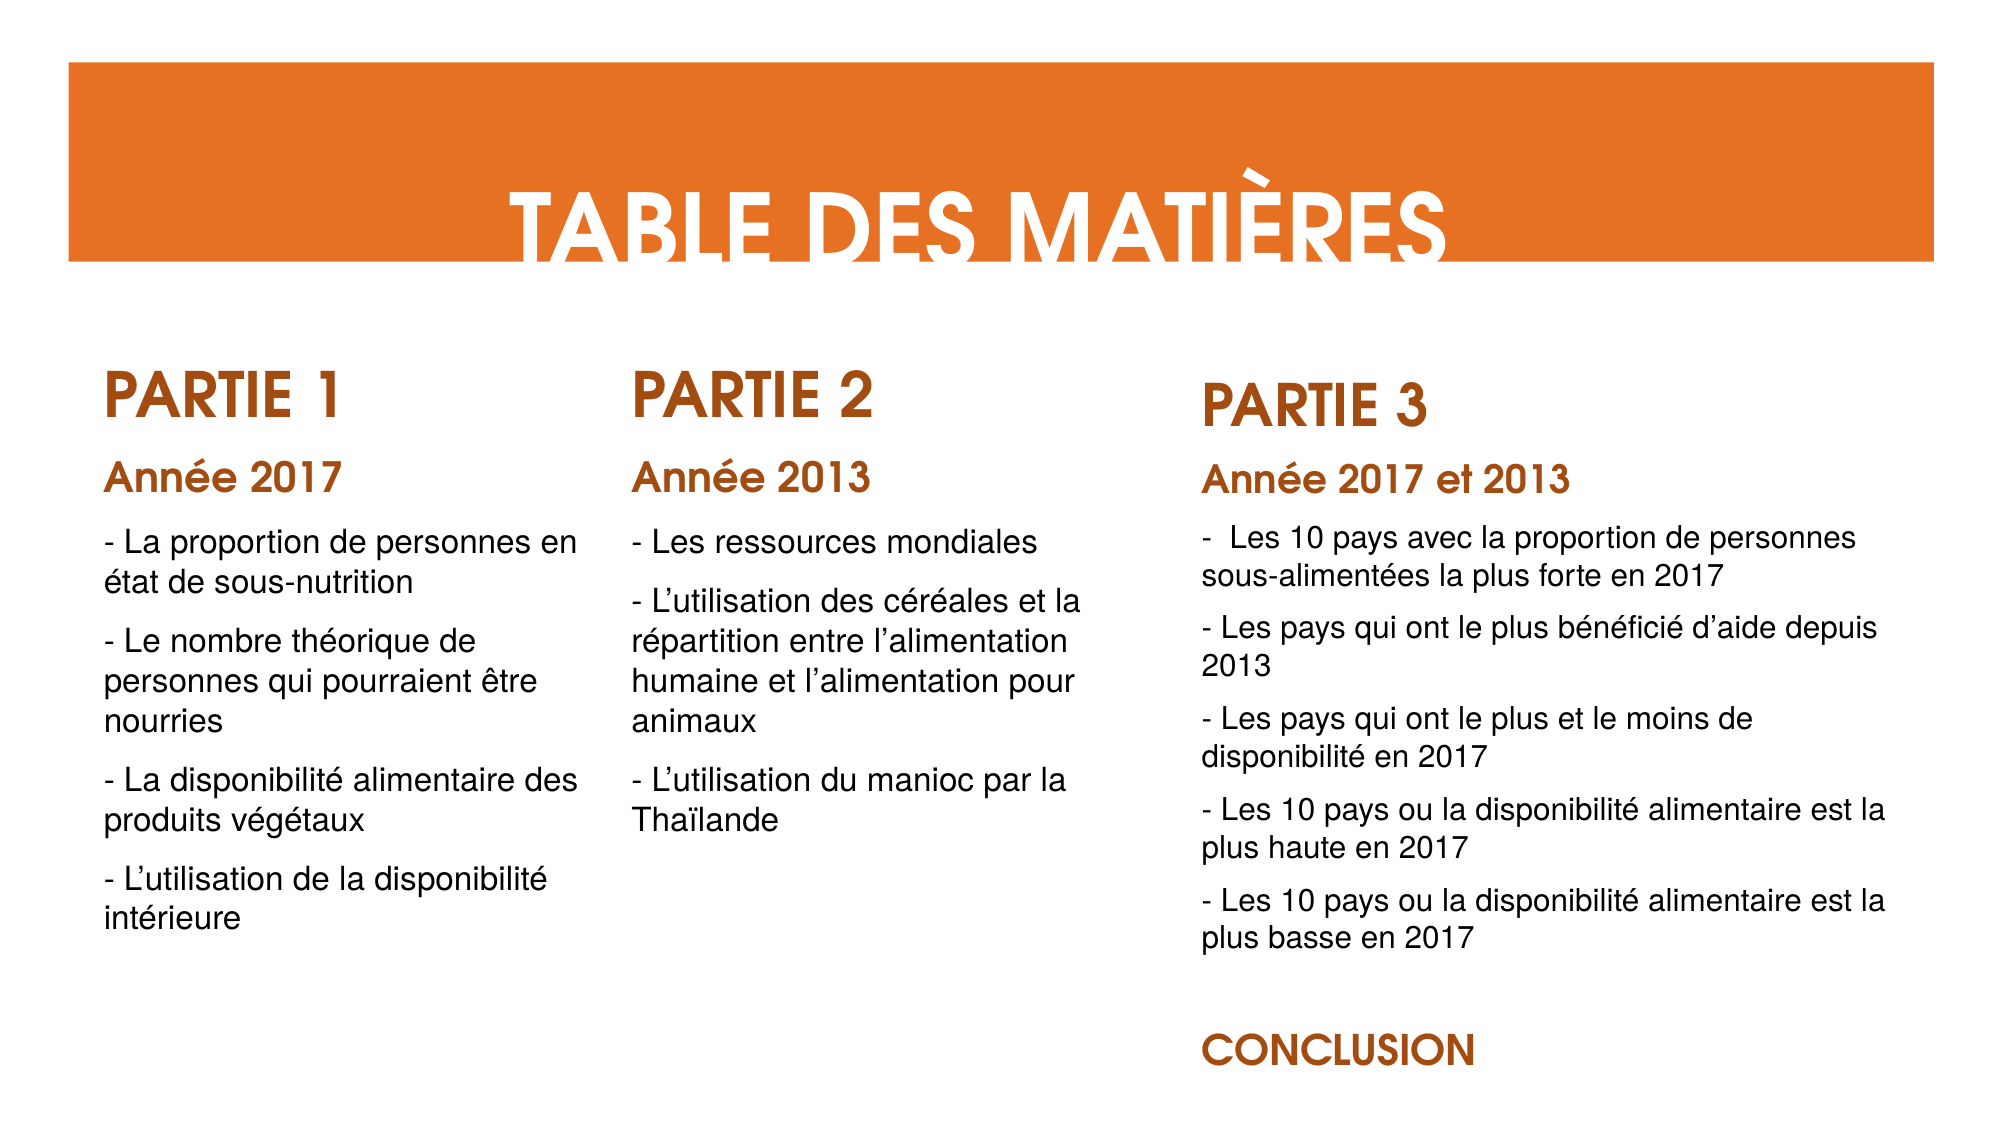

# Table des matières
PARTIE 1
Année 2017
- La proportion de personnes en état de sous-nutrition
- Le nombre théorique de personnes qui pourraient être nourries
- La disponibilité alimentaire des produits végétaux
- L’utilisation de la disponibilité intérieure
PARTIE 2
Année 2013
- Les ressources mondiales
- L’utilisation des céréales et la répartition entre l’alimentation humaine et l’alimentation pour animaux
- L’utilisation du manioc par la Thaïlande
PARTIE 3
Année 2017 et 2013
-  Les 10 pays avec la proportion de personnes sous-alimentées la plus forte en 2017
- Les pays qui ont le plus bénéficié d’aide depuis 2013
- Les pays qui ont le plus et le moins de disponibilité en 2017
- Les 10 pays ou la disponibilité alimentaire est la plus haute en 2017
- Les 10 pays ou la disponibilité alimentaire est la plus basse en 2017

CONCLUSION